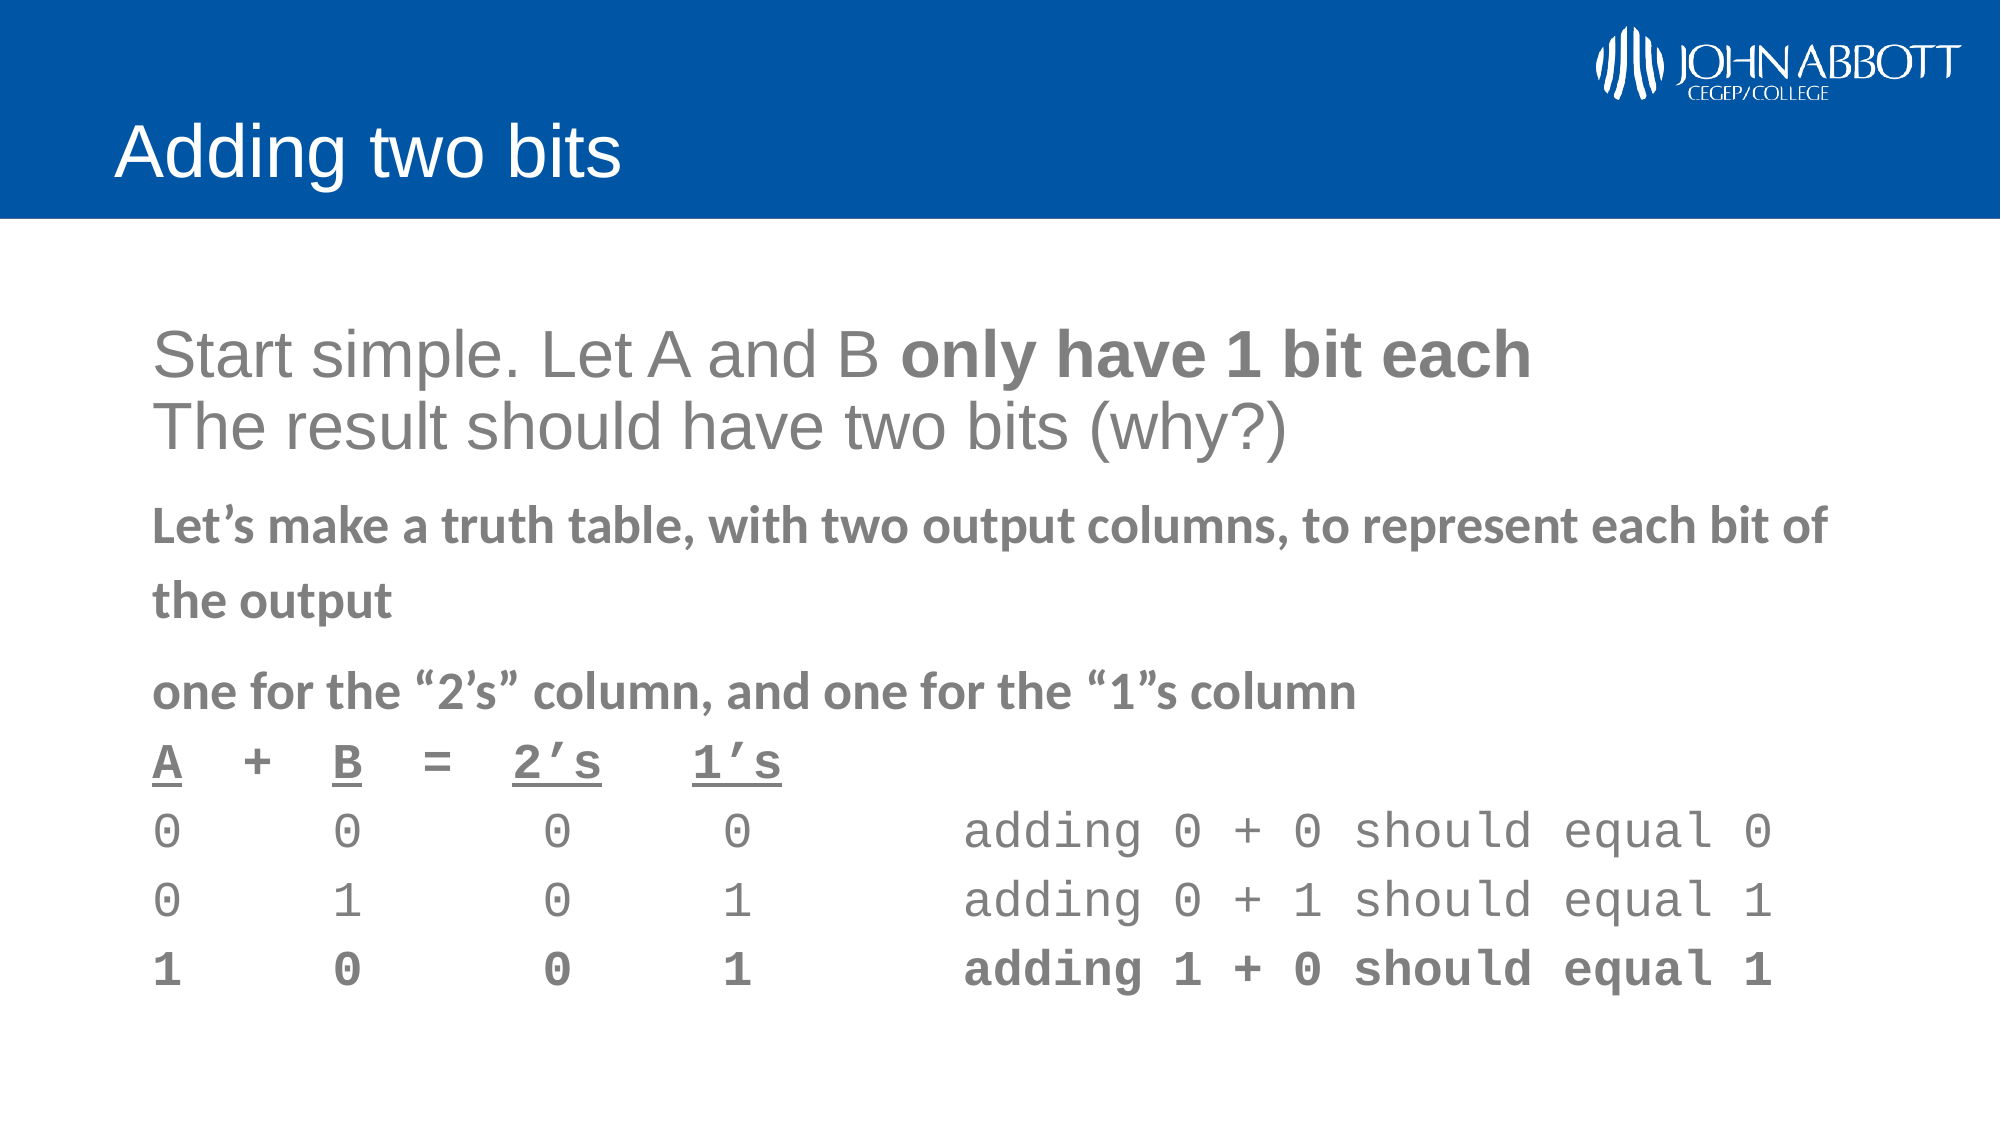

# Adding two bits
Start simple. Let A and B only have 1 bit each
The result should have two bits (why?)
Let’s make a truth table, with two output columns, to represent each bit of the output
one for the “2’s” column, and one for the “1”s column
A  +  B  =  2’s   1’s
0     0      0     0       adding 0 + 0 should equal 0
0     1      0     1       adding 0 + 1 should equal 1
1     0      0     1       adding 1 + 0 should equal 1